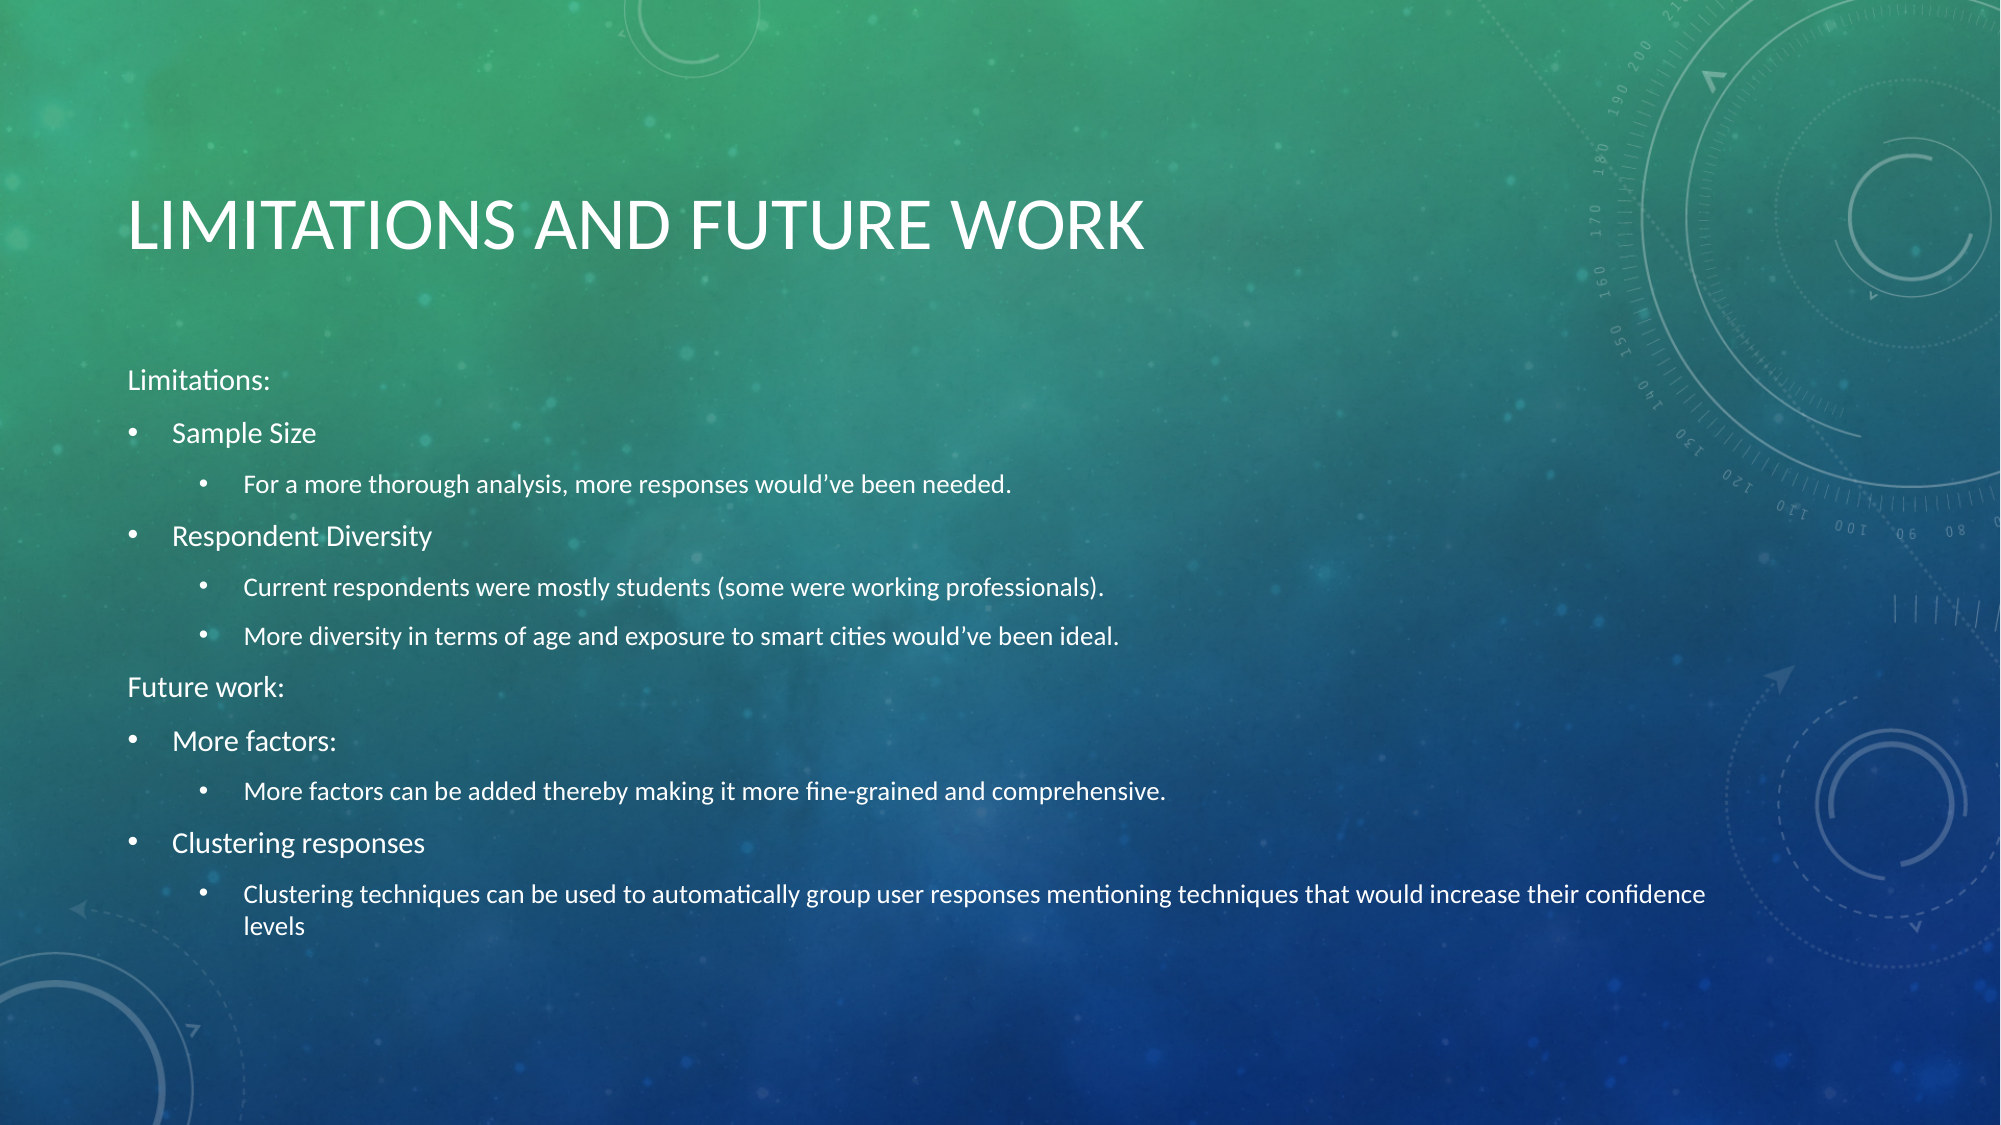

# Limitations and future work
Limitations:
Sample Size
For a more thorough analysis, more responses would’ve been needed.
Respondent Diversity
Current respondents were mostly students (some were working professionals).
More diversity in terms of age and exposure to smart cities would’ve been ideal.
Future work:
More factors:
More factors can be added thereby making it more fine-grained and comprehensive.
Clustering responses
Clustering techniques can be used to automatically group user responses mentioning techniques that would increase their confidence levels